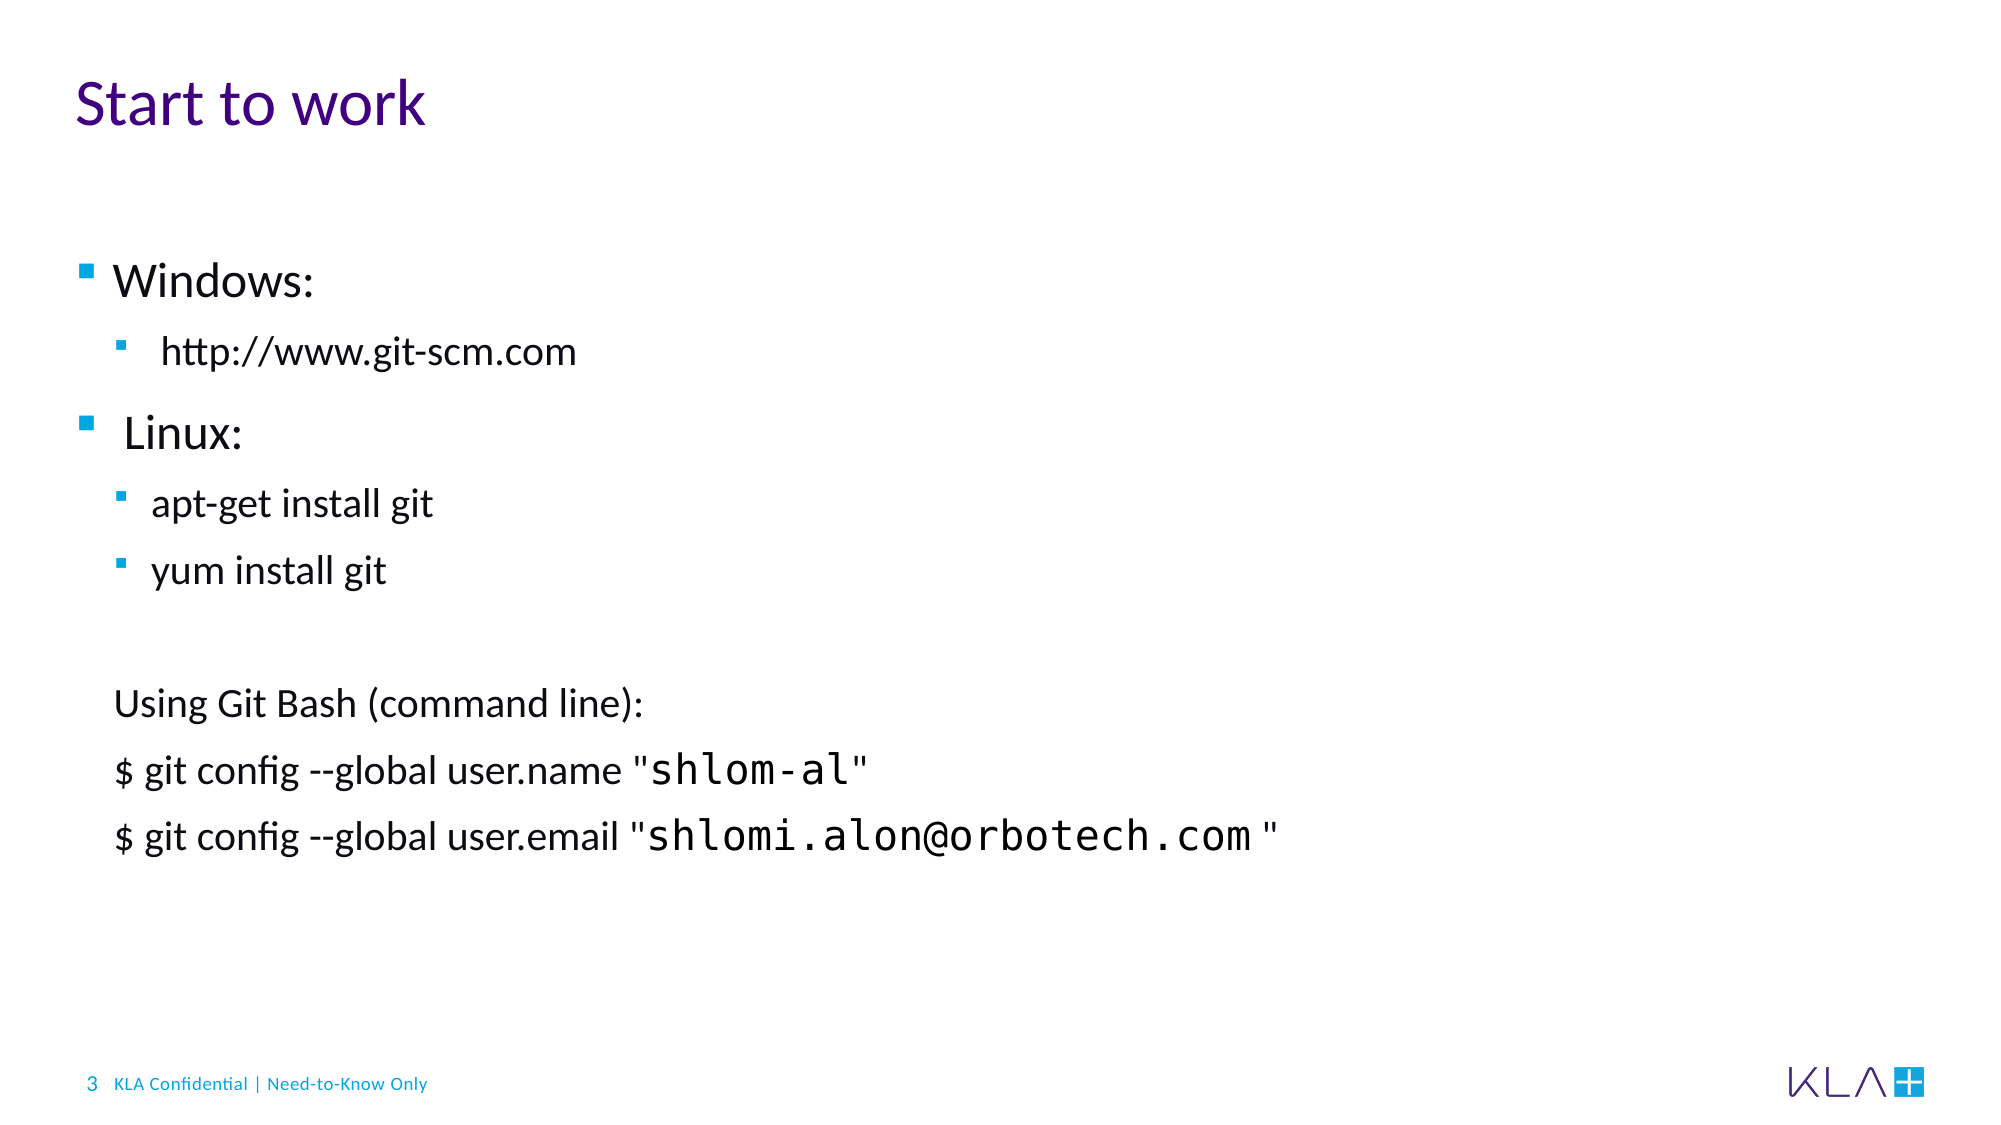

# Start to work
Windows:
 http://www.git-scm.com
 Linux:
apt-get install git
yum install git

Using Git Bash (command line):
$ git config --global user.name "shlom-al"
$ git config --global user.email "shlomi.alon@orbotech.com "